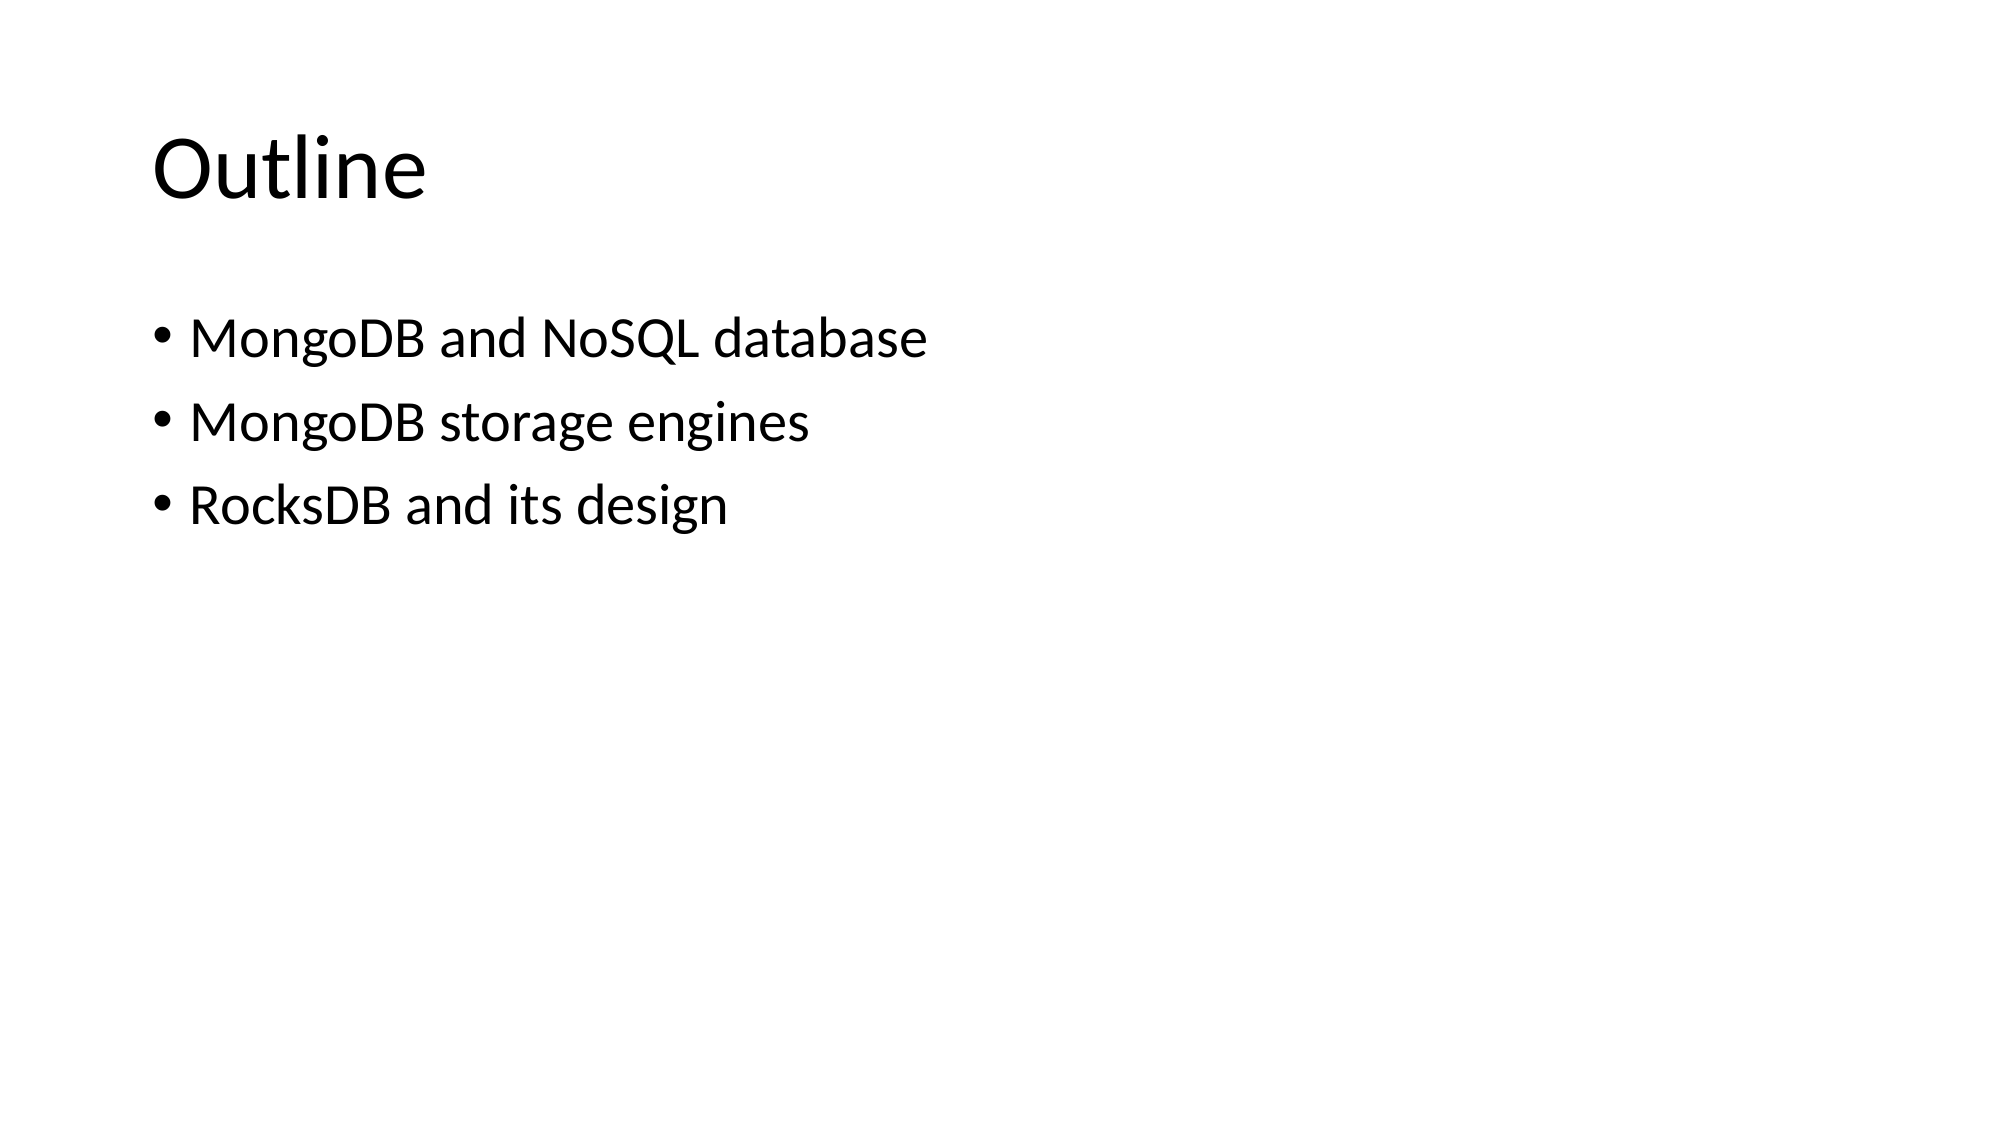

# Outline
MongoDB and NoSQL database
MongoDB storage engines
RocksDB and its design